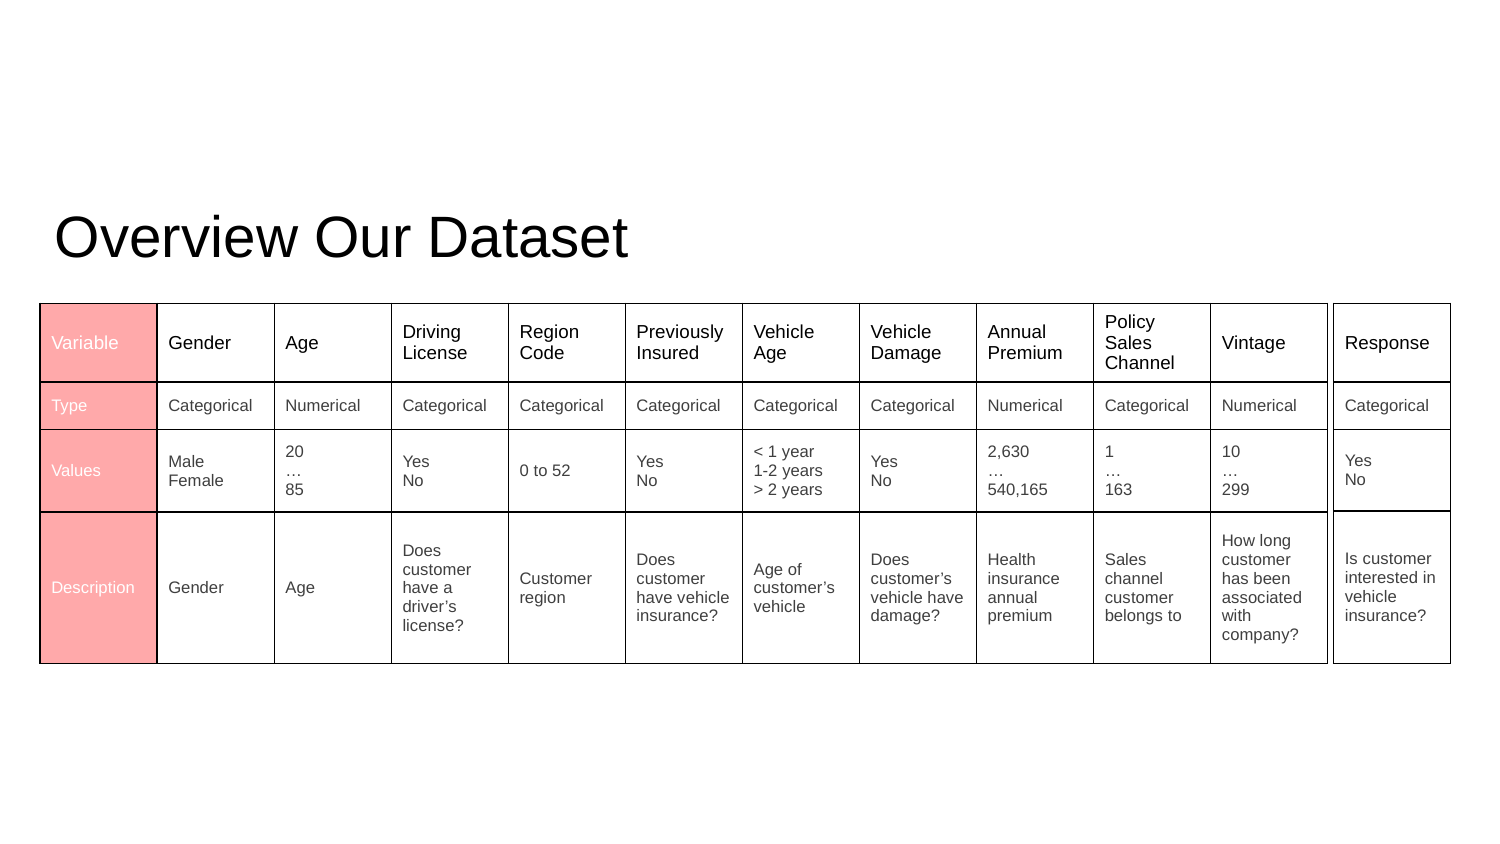

# Overview Our Dataset
| Variable | Gender | Age | Driving License | Region Code | Previously Insured | Vehicle Age | Vehicle Damage | Annual Premium | Policy Sales Channel | Vintage |
| --- | --- | --- | --- | --- | --- | --- | --- | --- | --- | --- |
| Type | Categorical | Numerical | Categorical | Categorical | Categorical | Categorical | Categorical | Numerical | Categorical | Numerical |
| Values | Male Female | 20 … 85 | Yes No | 0 to 52 | Yes No | < 1 year 1-2 years > 2 years | Yes No | 2,630 … 540,165 | 1 … 163 | 10 … 299 |
| Description | Gender | Age | Does customer have a driver’s license? | Customer region | Does customer have vehicle insurance? | Age of customer’s vehicle | Does customer’s vehicle have damage? | Health insurance annual premium | Sales channel customer belongs to | How long customer has been associated with company? |
| Response |
| --- |
| Categorical |
| Yes No |
| Is customer interested in vehicle insurance? |